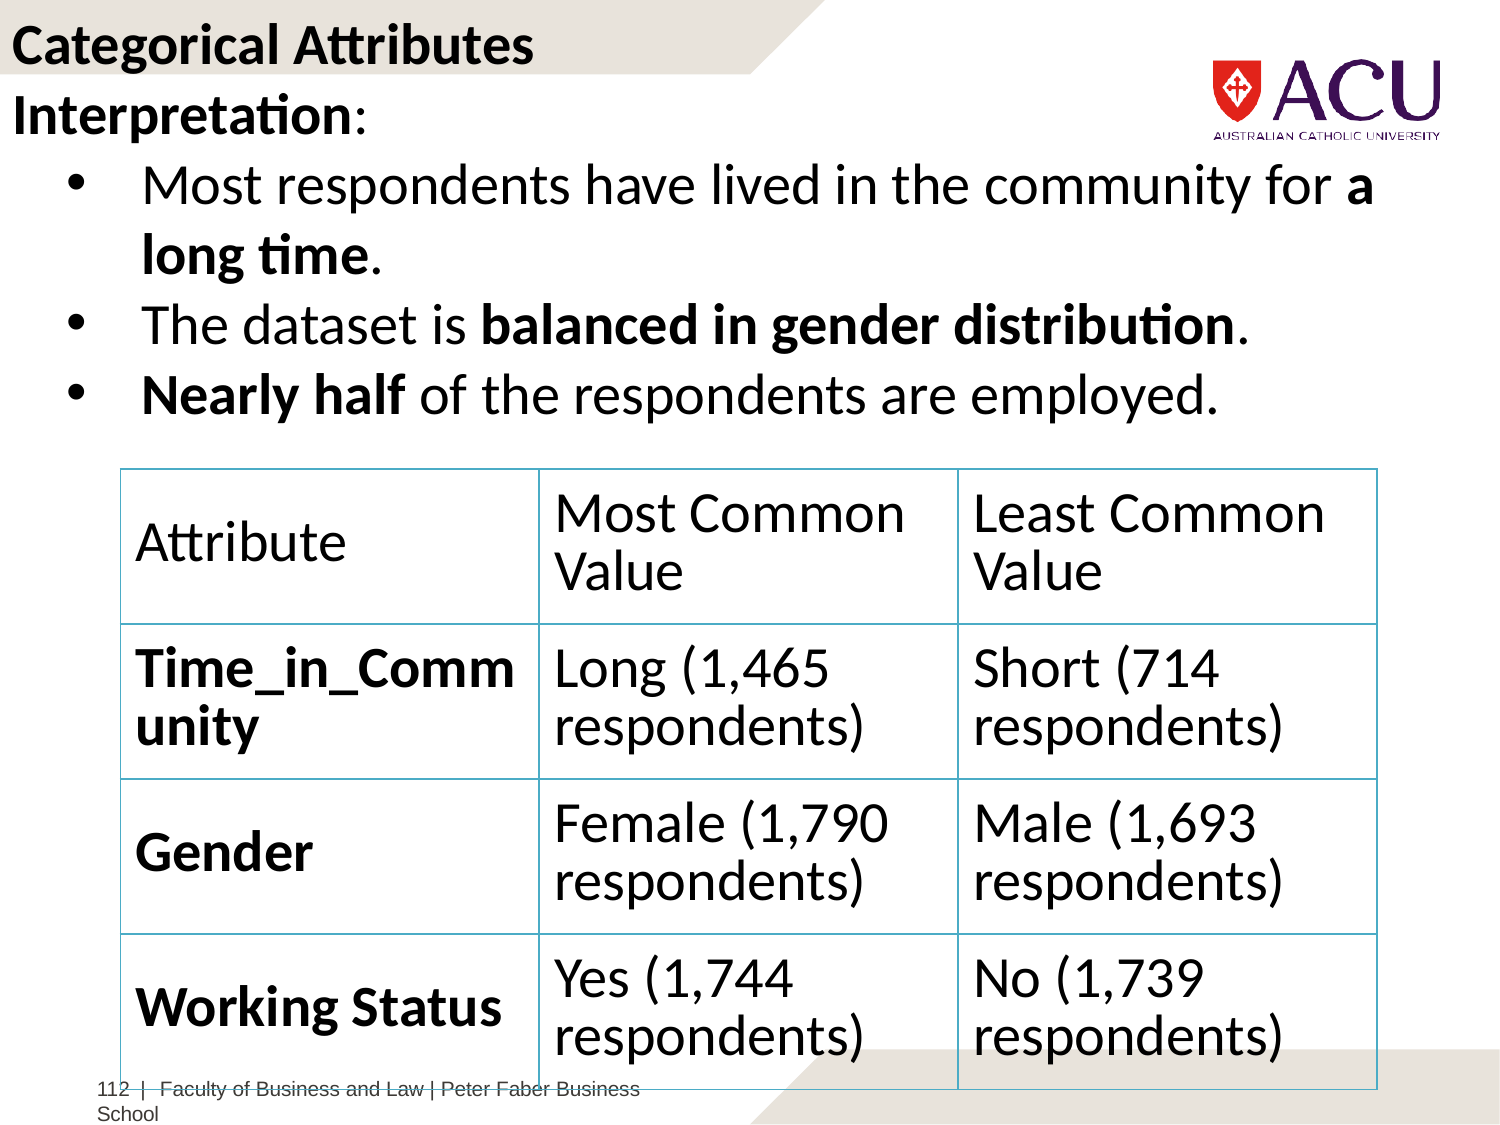

Categorical Attributes
Interpretation:
Most respondents have lived in the community for a long time.
The dataset is balanced in gender distribution.
Nearly half of the respondents are employed.
| Attribute | Most Common Value | Least Common Value |
| --- | --- | --- |
| Time\_in\_Community | Long (1,465 respondents) | Short (714 respondents) |
| Gender | Female (1,790 respondents) | Male (1,693 respondents) |
| Working Status | Yes (1,744 respondents) | No (1,739 respondents) |
112 | Faculty of Business and Law | Peter Faber Business School